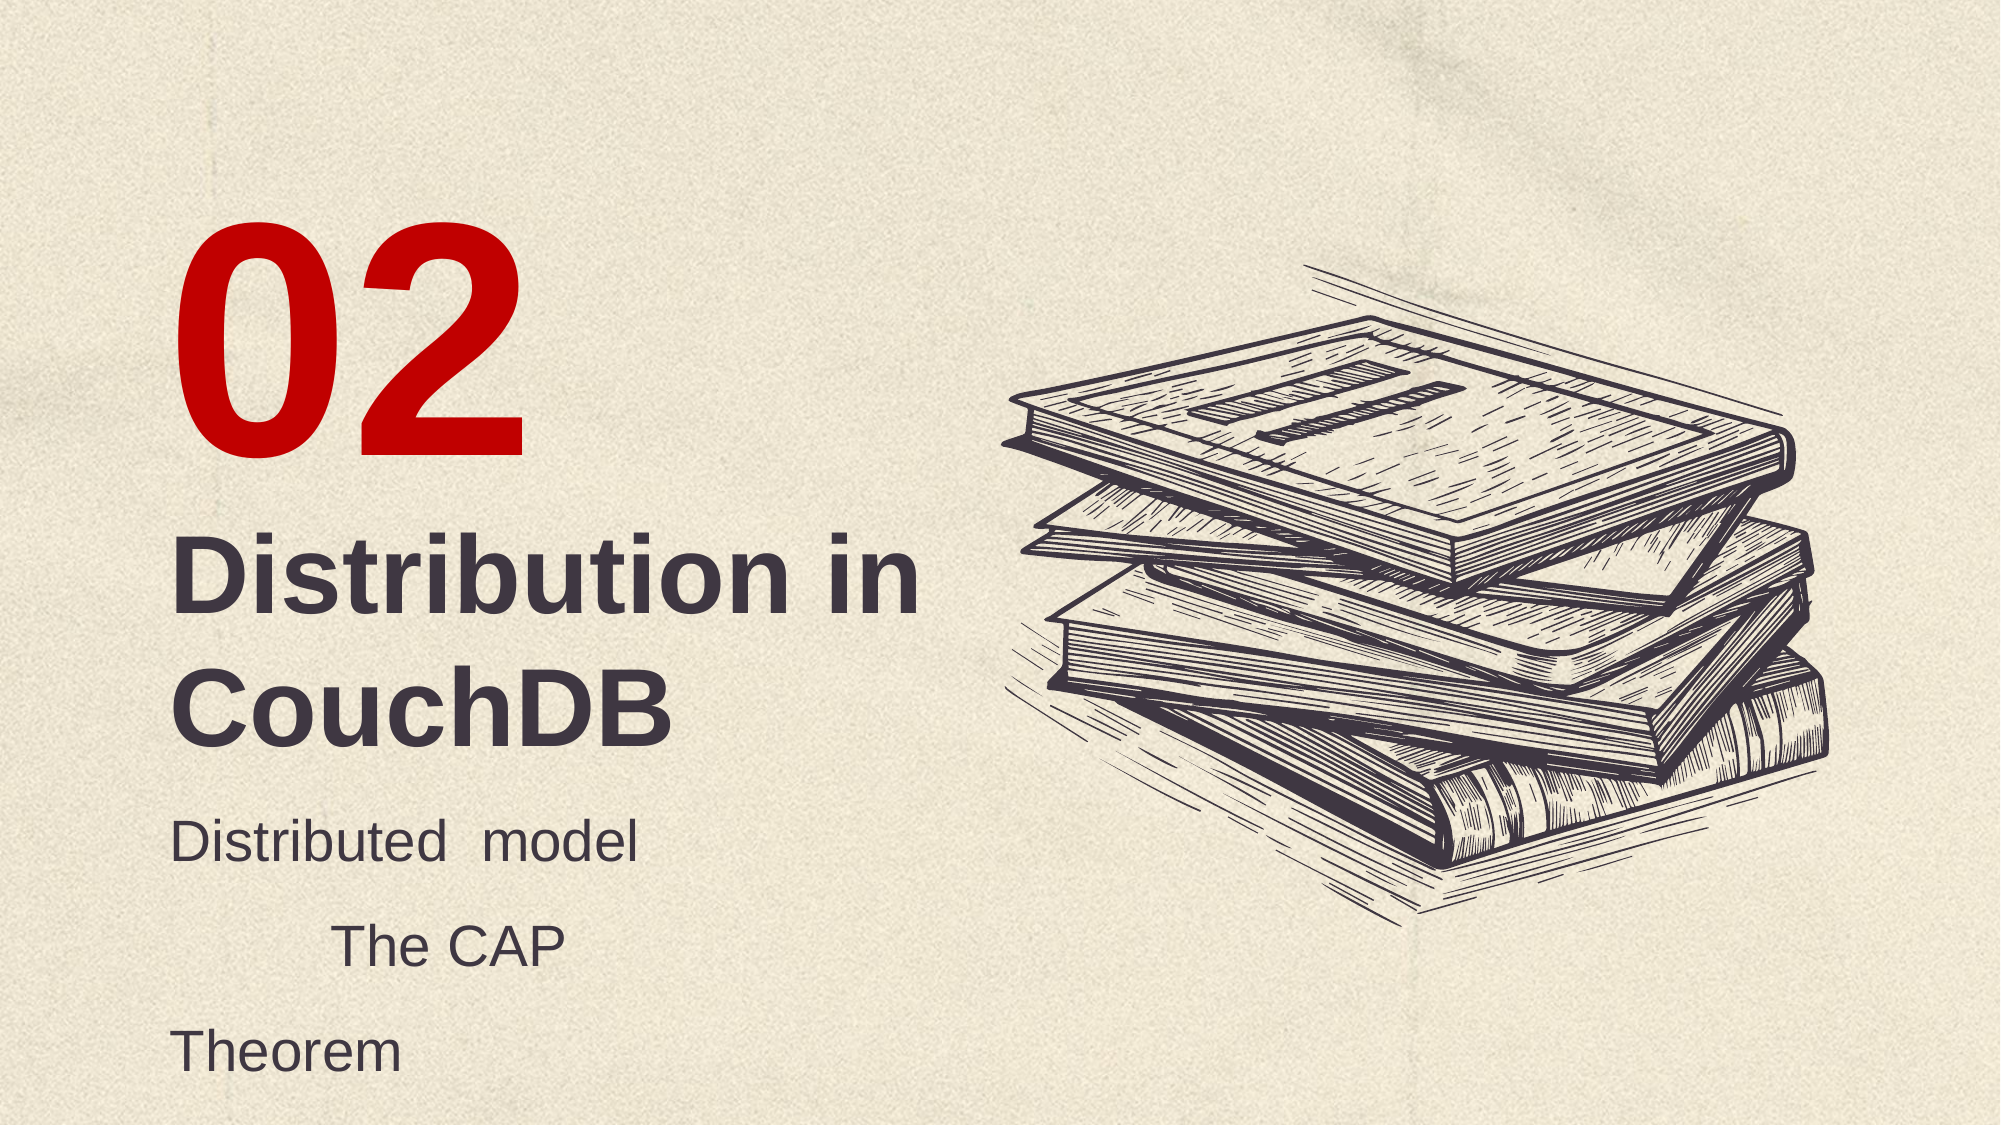

02

# Distribution in CouchDB
Distributed  model               The CAP Theorem